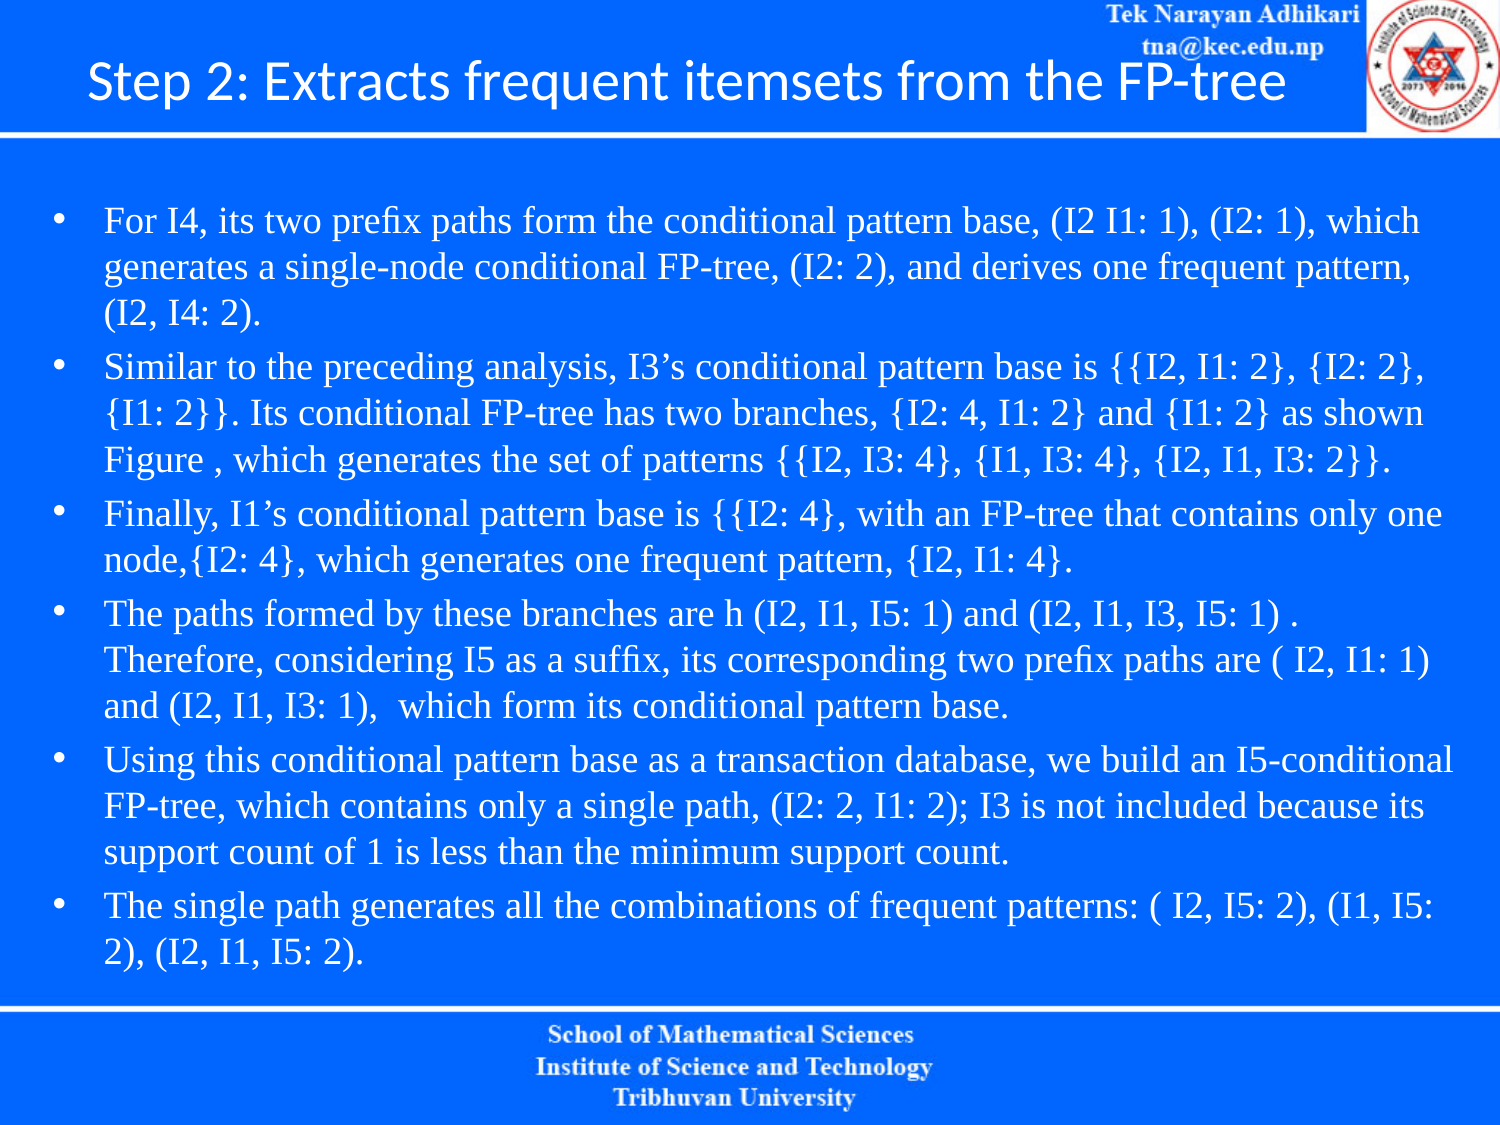

# Step 2: Extracts frequent itemsets from the FP-tree
For I4, its two preﬁx paths form the conditional pattern base, (I2 I1: 1), (I2: 1), which generates a single-node conditional FP-tree, (I2: 2), and derives one frequent pattern,(I2, I4: 2).
Similar to the preceding analysis, I3’s conditional pattern base is {{I2, I1: 2}, {I2: 2},{I1: 2}}. Its conditional FP-tree has two branches, {I2: 4, I1: 2} and {I1: 2} as shown Figure , which generates the set of patterns {{I2, I3: 4}, {I1, I3: 4}, {I2, I1, I3: 2}}.
Finally, I1’s conditional pattern base is {{I2: 4}, with an FP-tree that contains only one node,{I2: 4}, which generates one frequent pattern, {I2, I1: 4}.
The paths formed by these branches are h (I2, I1, I5: 1) and (I2, I1, I3, I5: 1) .  Therefore, considering I5 as a sufﬁx, its corresponding two preﬁx paths are ( I2, I1: 1) and (I2, I1, I3: 1),  which form its conditional pattern base.
Using this conditional pattern base as a transaction database, we build an I5-conditional FP-tree, which contains only a single path, (I2: 2, I1: 2); I3 is not included because its support count of 1 is less than the minimum support count.
The single path generates all the combinations of frequent patterns: ( I2, I5: 2), (I1, I5: 2), (I2, I1, I5: 2).